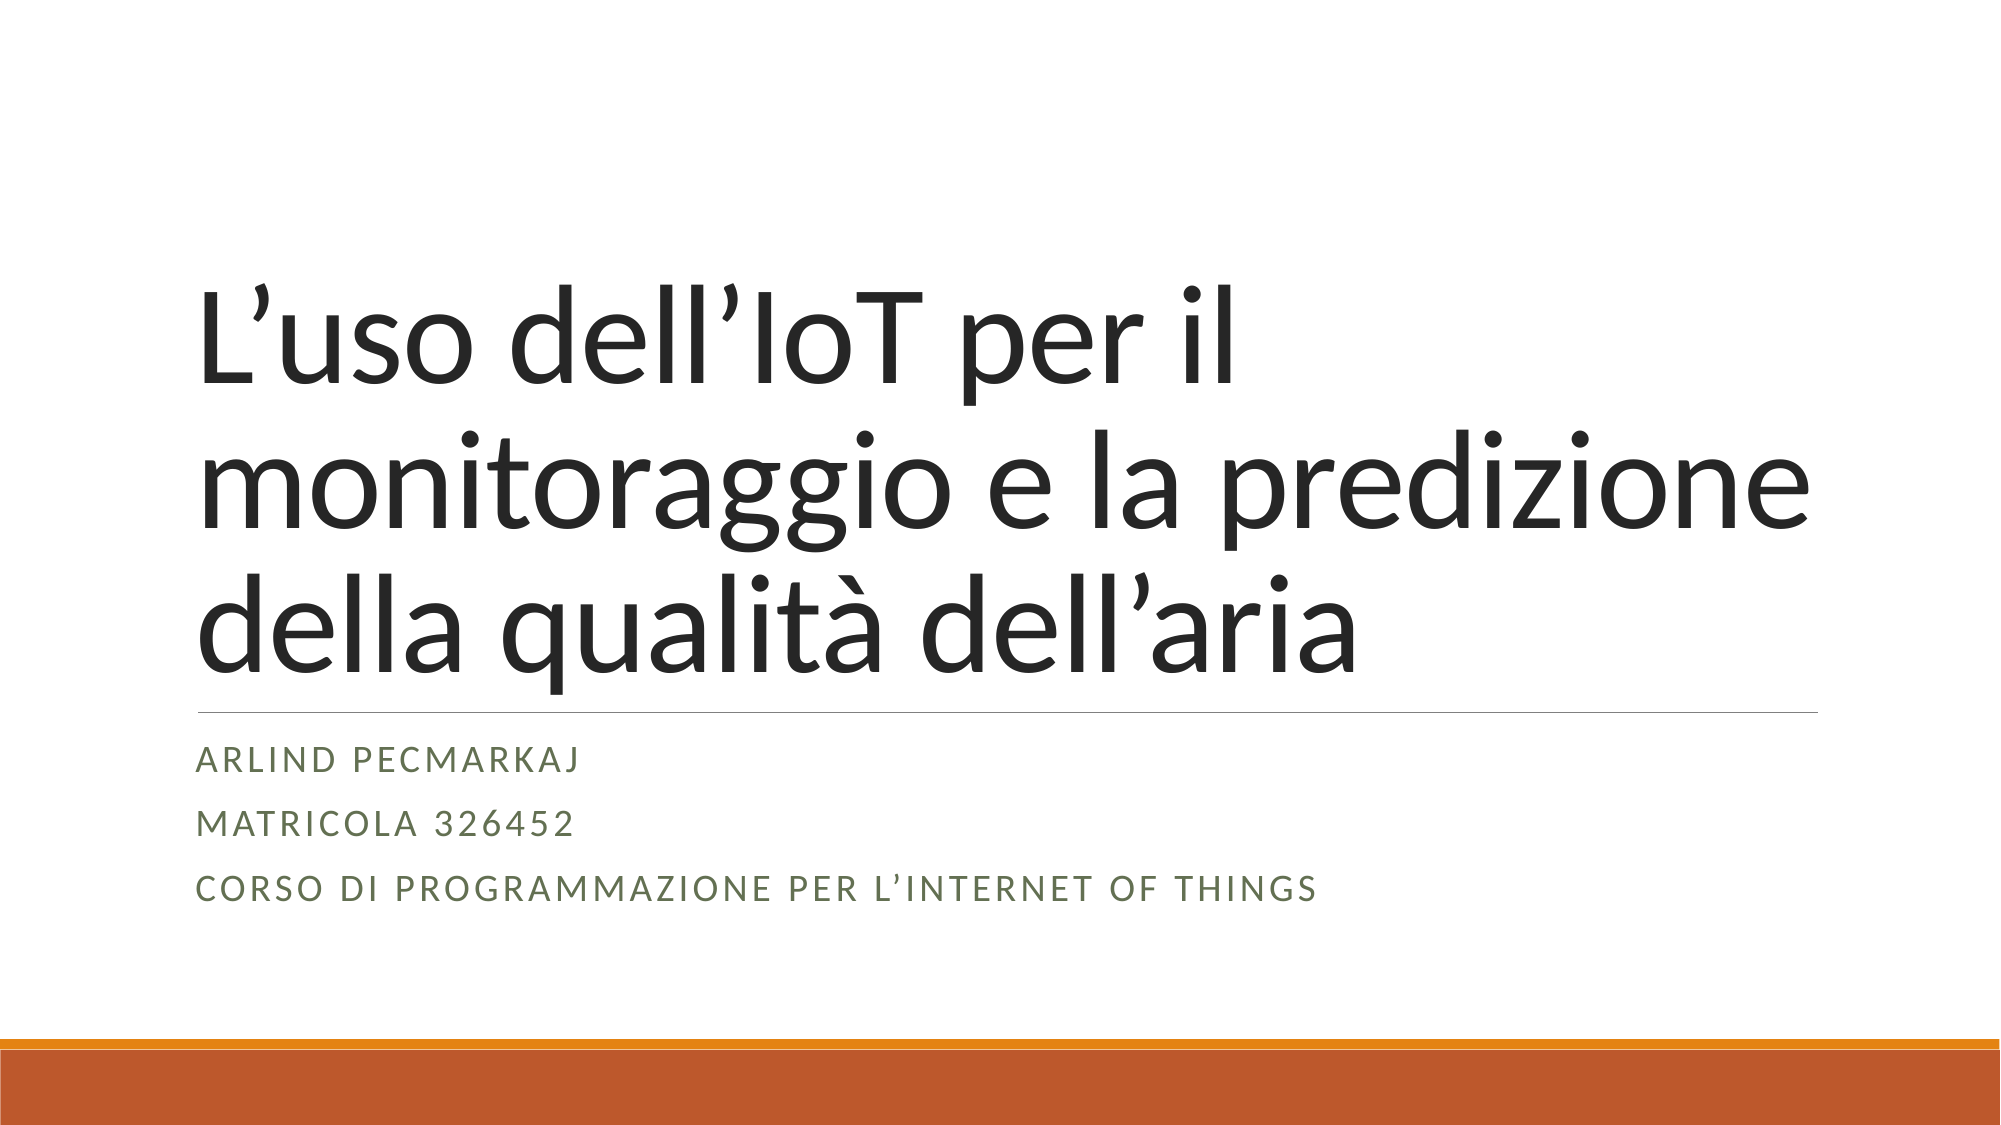

# L’uso dell’IoT per il monitoraggio e la predizione della qualità dell’aria
Arlind Pecmarkaj
Matricola 326452
Corso di Programmazione per l’Internet of Things